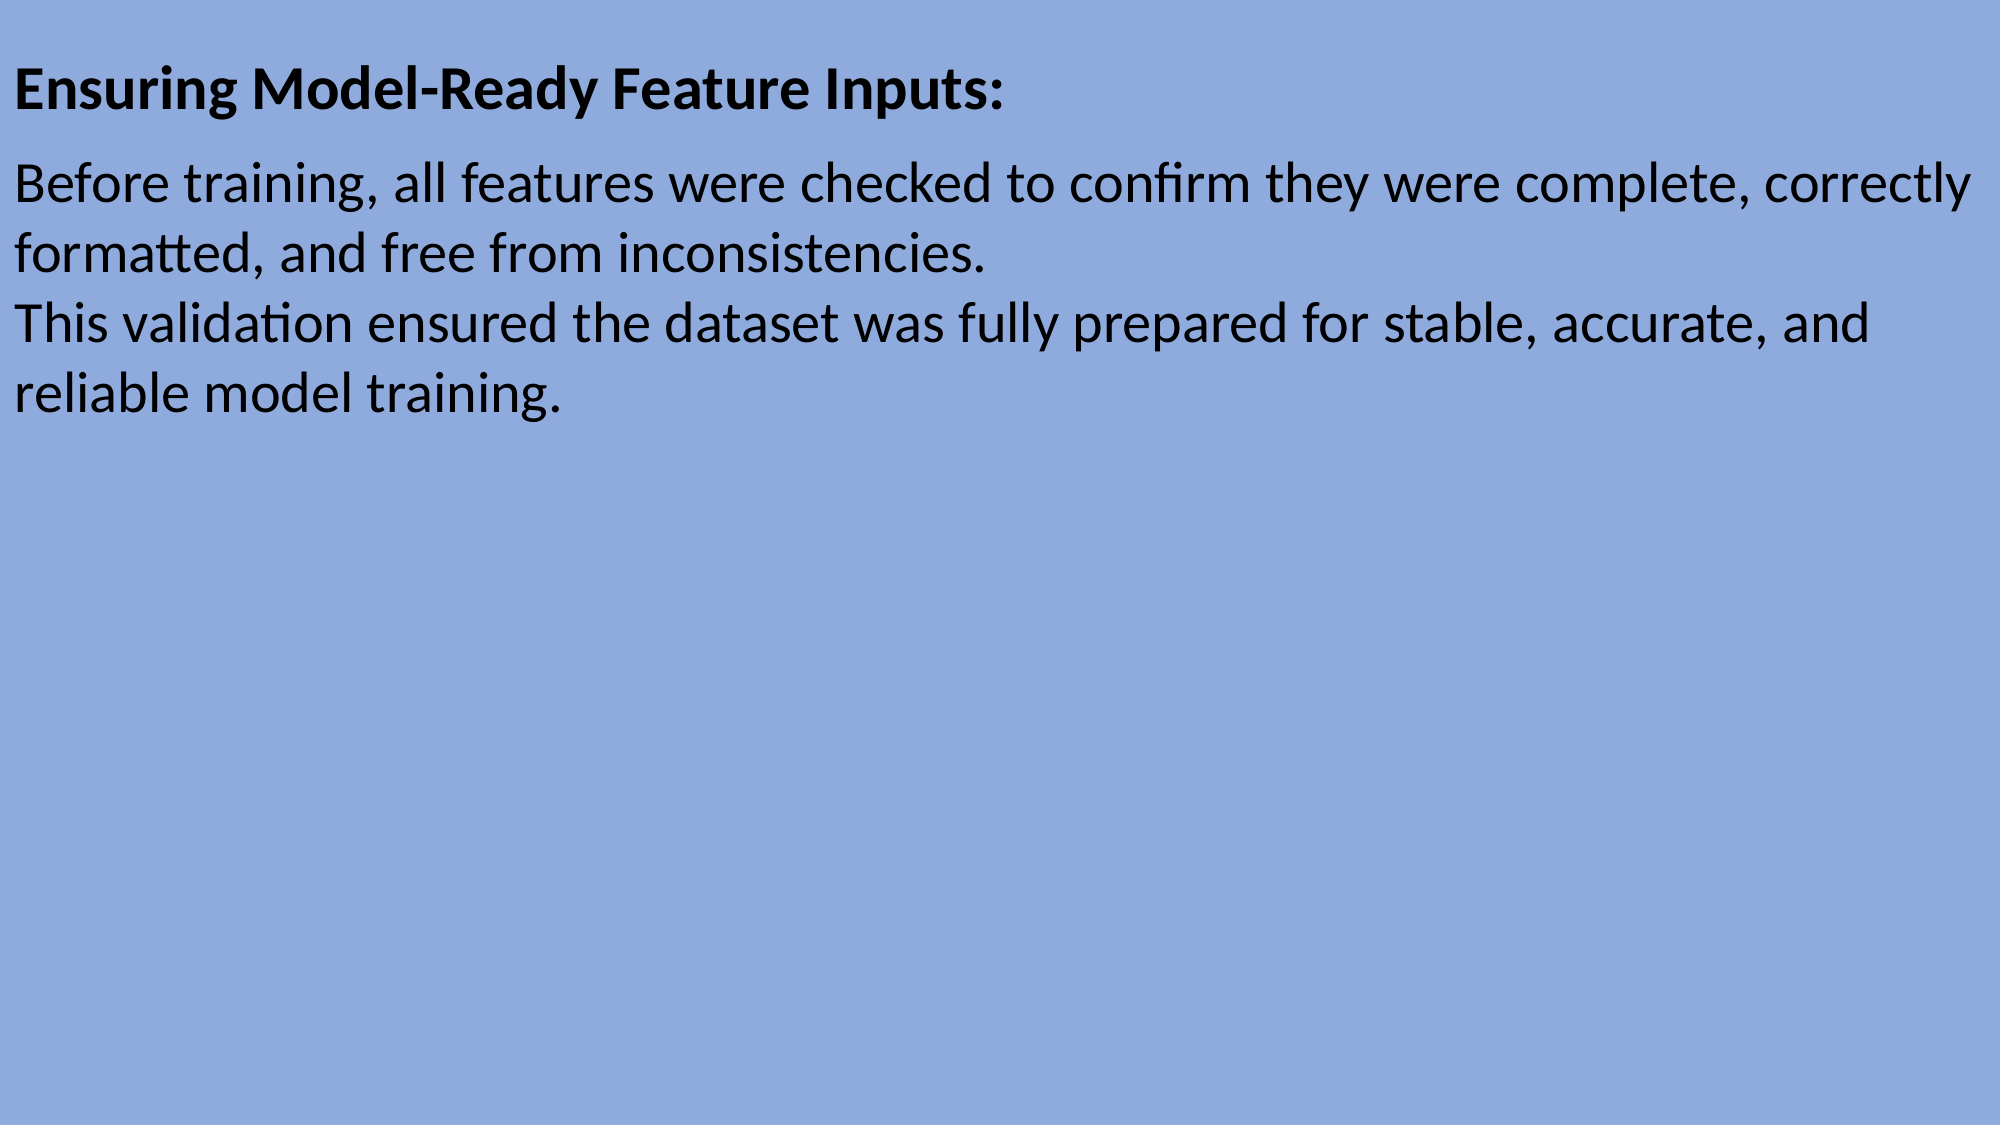

Ensuring Model-Ready Feature Inputs:

Before training, all features were checked to confirm they were complete, correctly formatted, and free from inconsistencies.
This validation ensured the dataset was fully prepared for stable, accurate, and reliable model training.